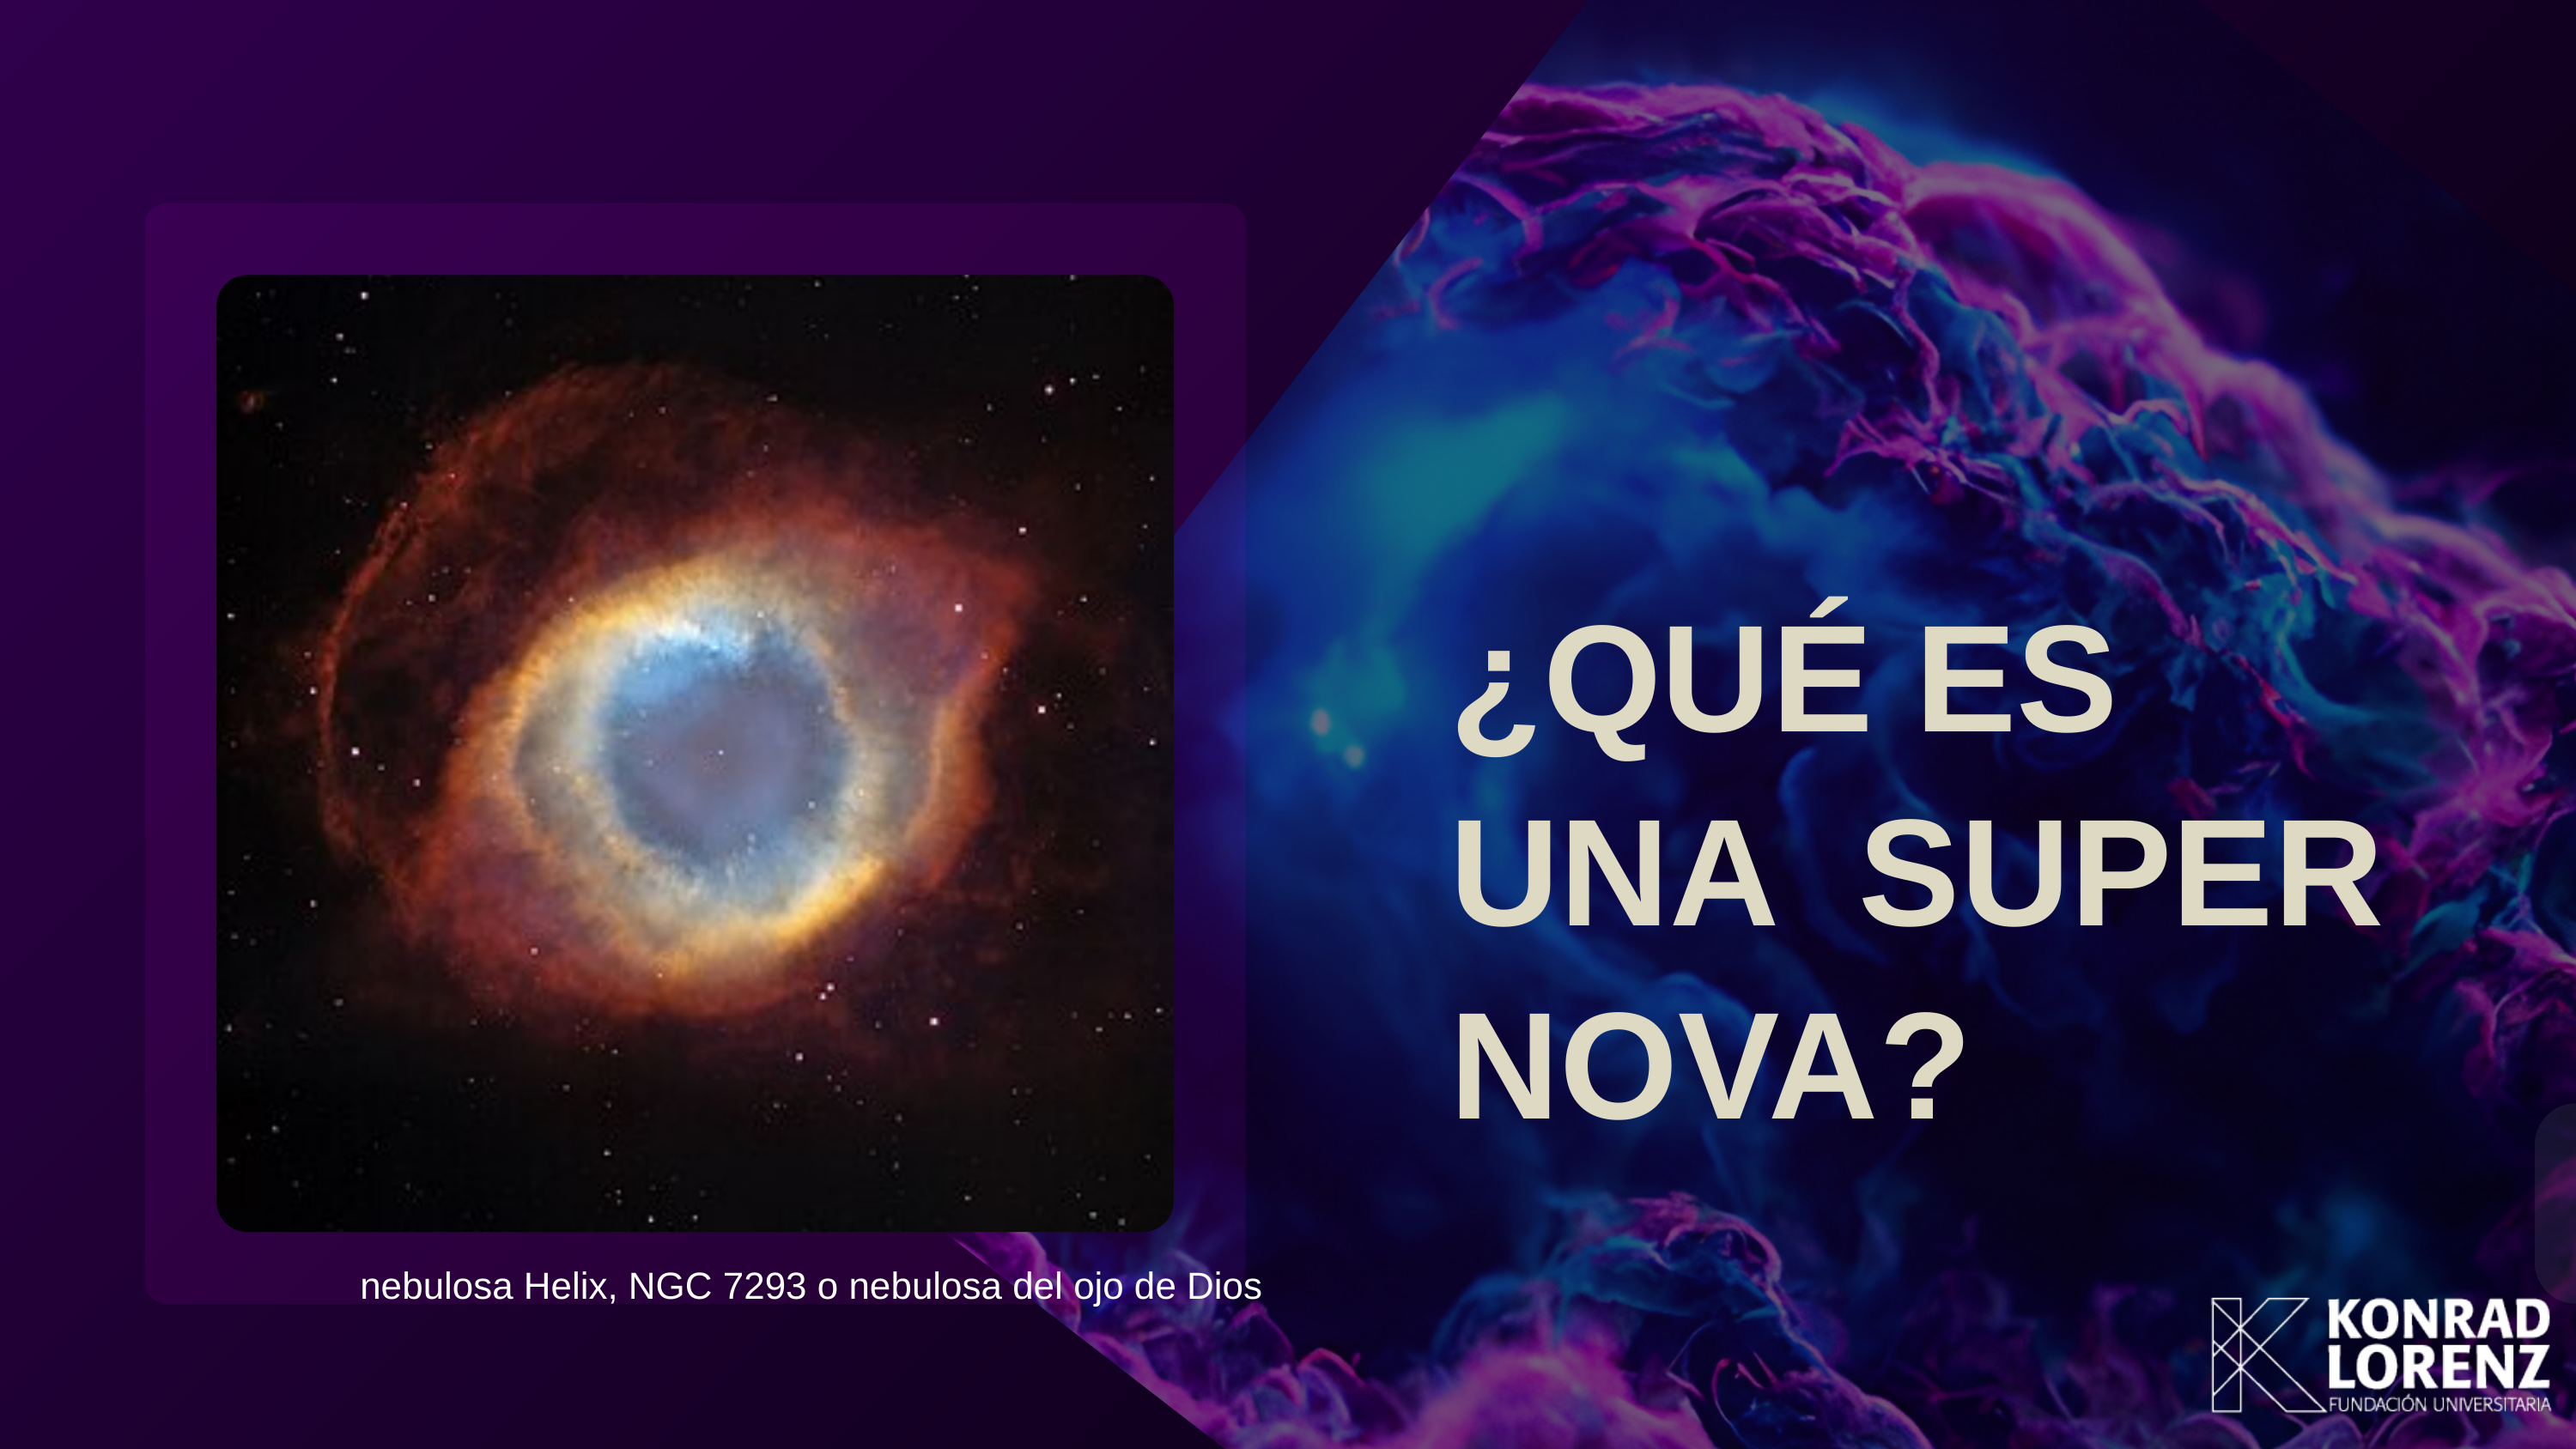

¿QUÉ ES  UNA  SUPER NOVA?

nebulosa Helix, NGC 7293 o nebulosa del ojo de Dios